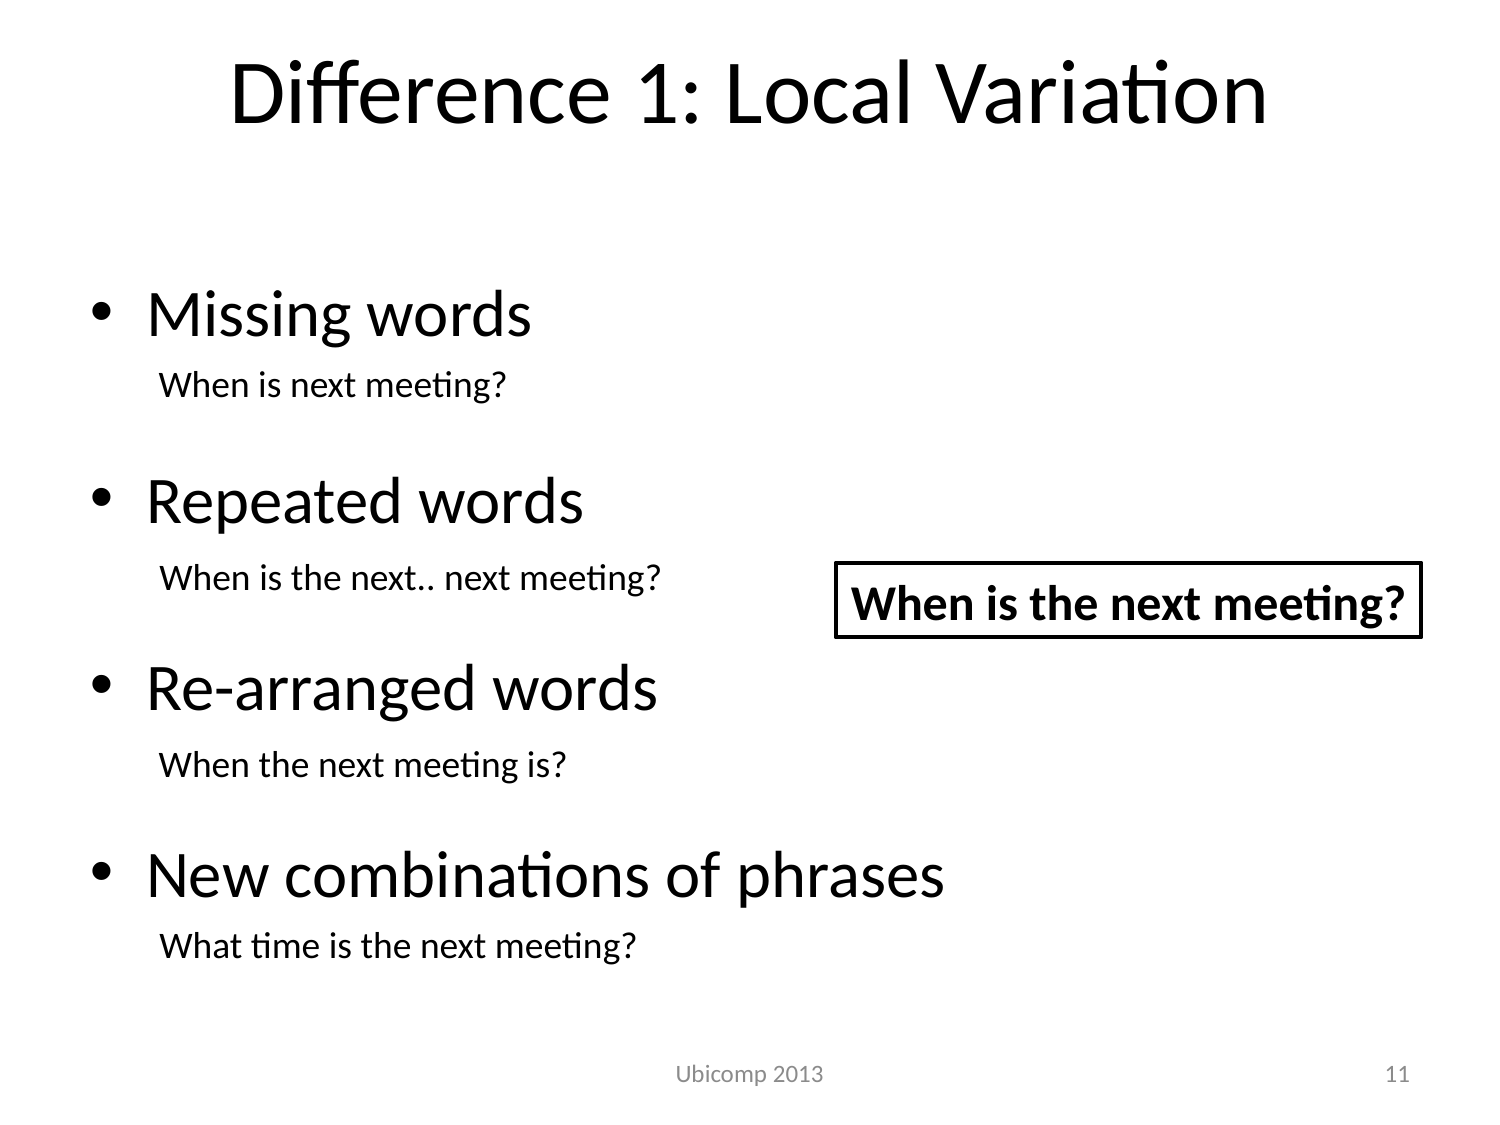

Difference 1: Local Variation
Missing words

Repeated words

Re-arranged words

New combinations of phrases

When is next meeting?
When is the next.. next meeting?
When is the next meeting?
When the next meeting is?
What time is the next meeting?
Ubicomp 2013
11